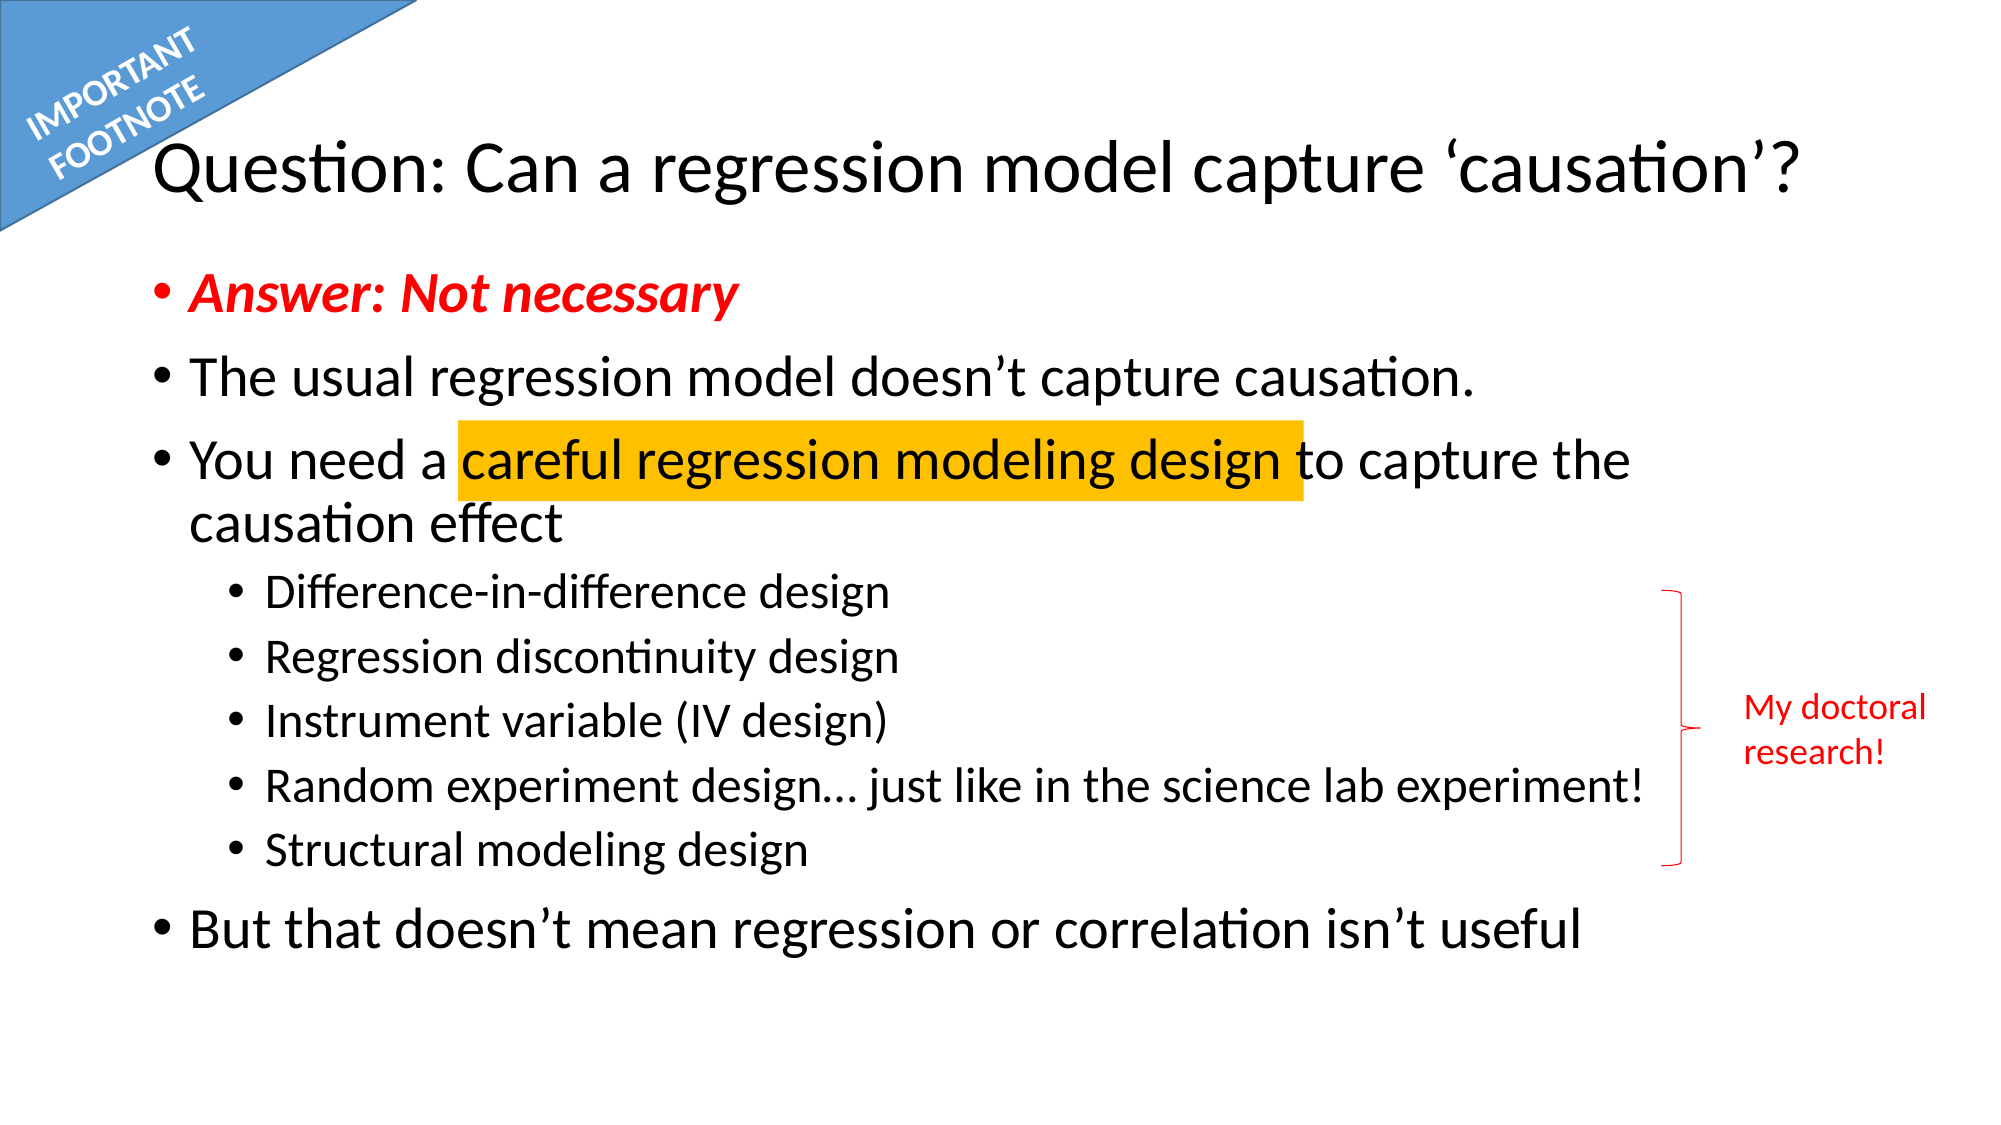

IMPORTANT
FOOTNOTE
# Question: Can a regression model capture ‘causation’?
Answer: Not necessary
The usual regression model doesn’t capture causation.
You need a careful regression modeling design to capture the causation effect
Difference-in-difference design
Regression discontinuity design
Instrument variable (IV design)
Random experiment design… just like in the science lab experiment!
Structural modeling design
But that doesn’t mean regression or correlation isn’t useful

My doctoral
research!